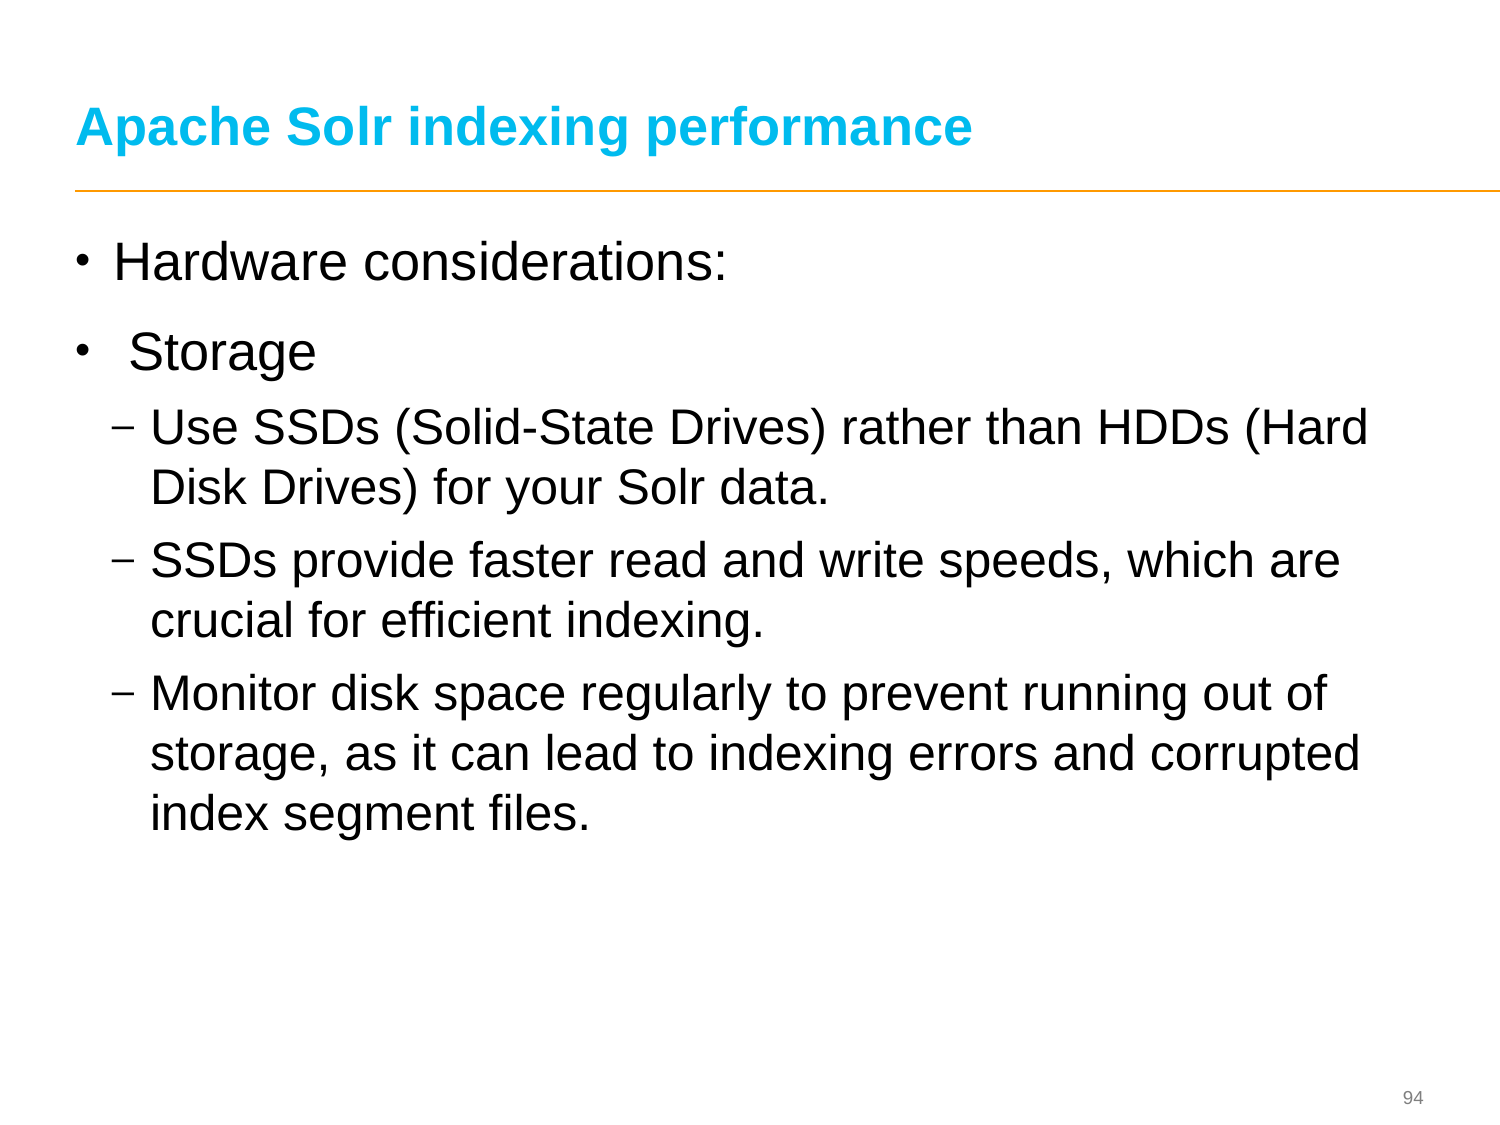

# Apache Solr indexing performance
Hardware considerations:
 Storage
Use SSDs (Solid-State Drives) rather than HDDs (Hard Disk Drives) for your Solr data.
SSDs provide faster read and write speeds, which are crucial for efficient indexing.
Monitor disk space regularly to prevent running out of storage, as it can lead to indexing errors and corrupted index segment files.